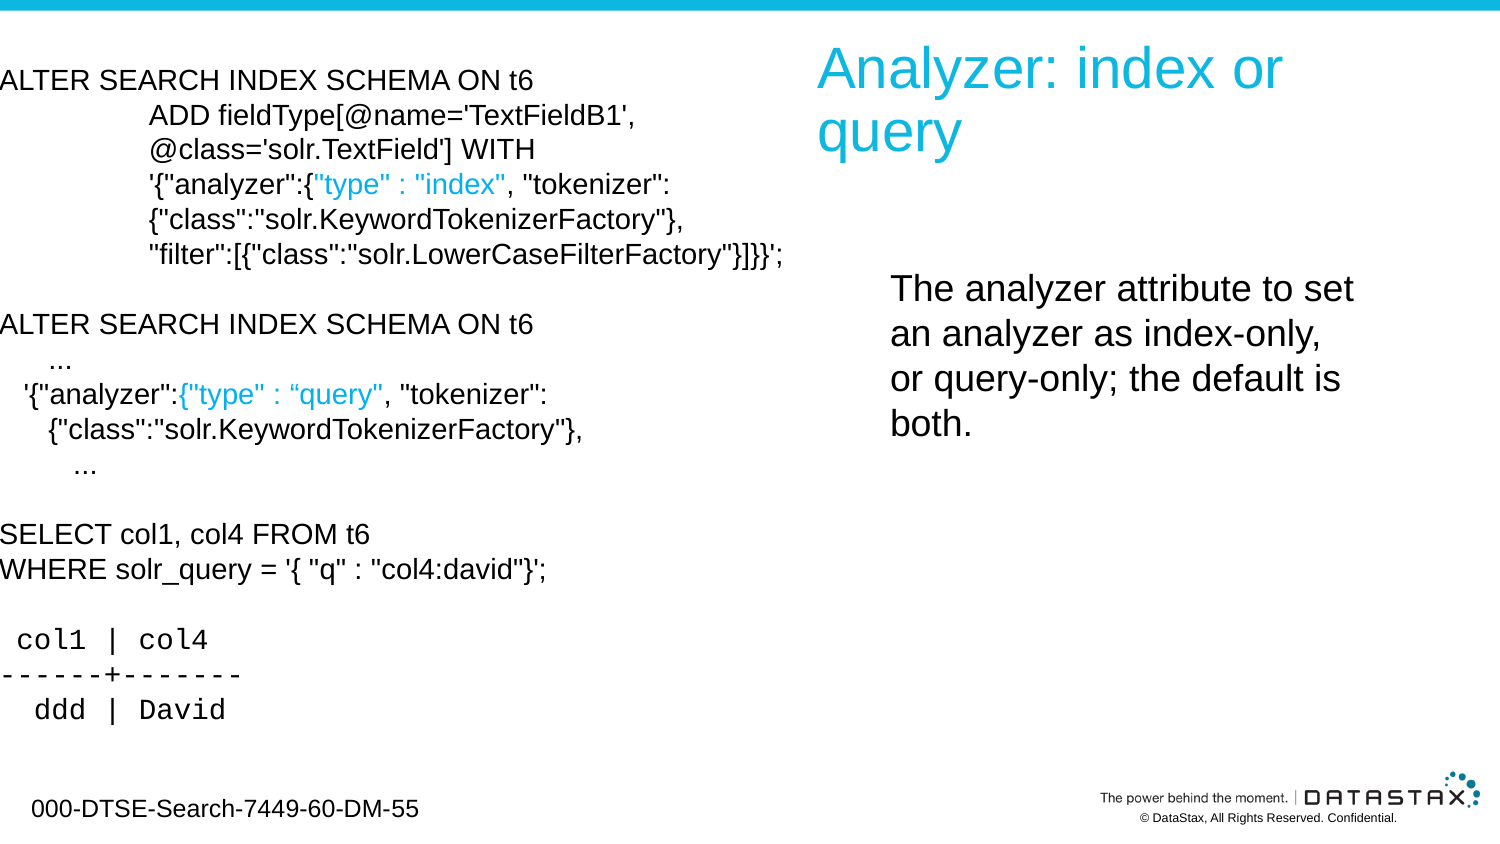

ALTER SEARCH INDEX SCHEMA ON t6
	ADD fieldType[@name='TextFieldB1',
	@class='solr.TextField'] WITH
	'{"analyzer":{"type" : "index", "tokenizer":
	{"class":"solr.KeywordTokenizerFactory"},
	"filter":[{"class":"solr.LowerCaseFilterFactory"}]}}';

ALTER SEARCH INDEX SCHEMA ON t6
      ...
   '{"analyzer":{"type" : “query", "tokenizer":
      {"class":"solr.KeywordTokenizerFactory"},
         ...

SELECT col1, col4 FROM t6
WHERE solr_query = '{ "q" : "col4:david"}';

 col1 | col4
------+-------
  ddd | David
# Analyzer: index or query
The analyzer attribute to set an analyzer as index-only, or query-only; the default is both.
000-DTSE-Search-7449-60-DM-55
© DataStax, All Rights Reserved. Confidential.